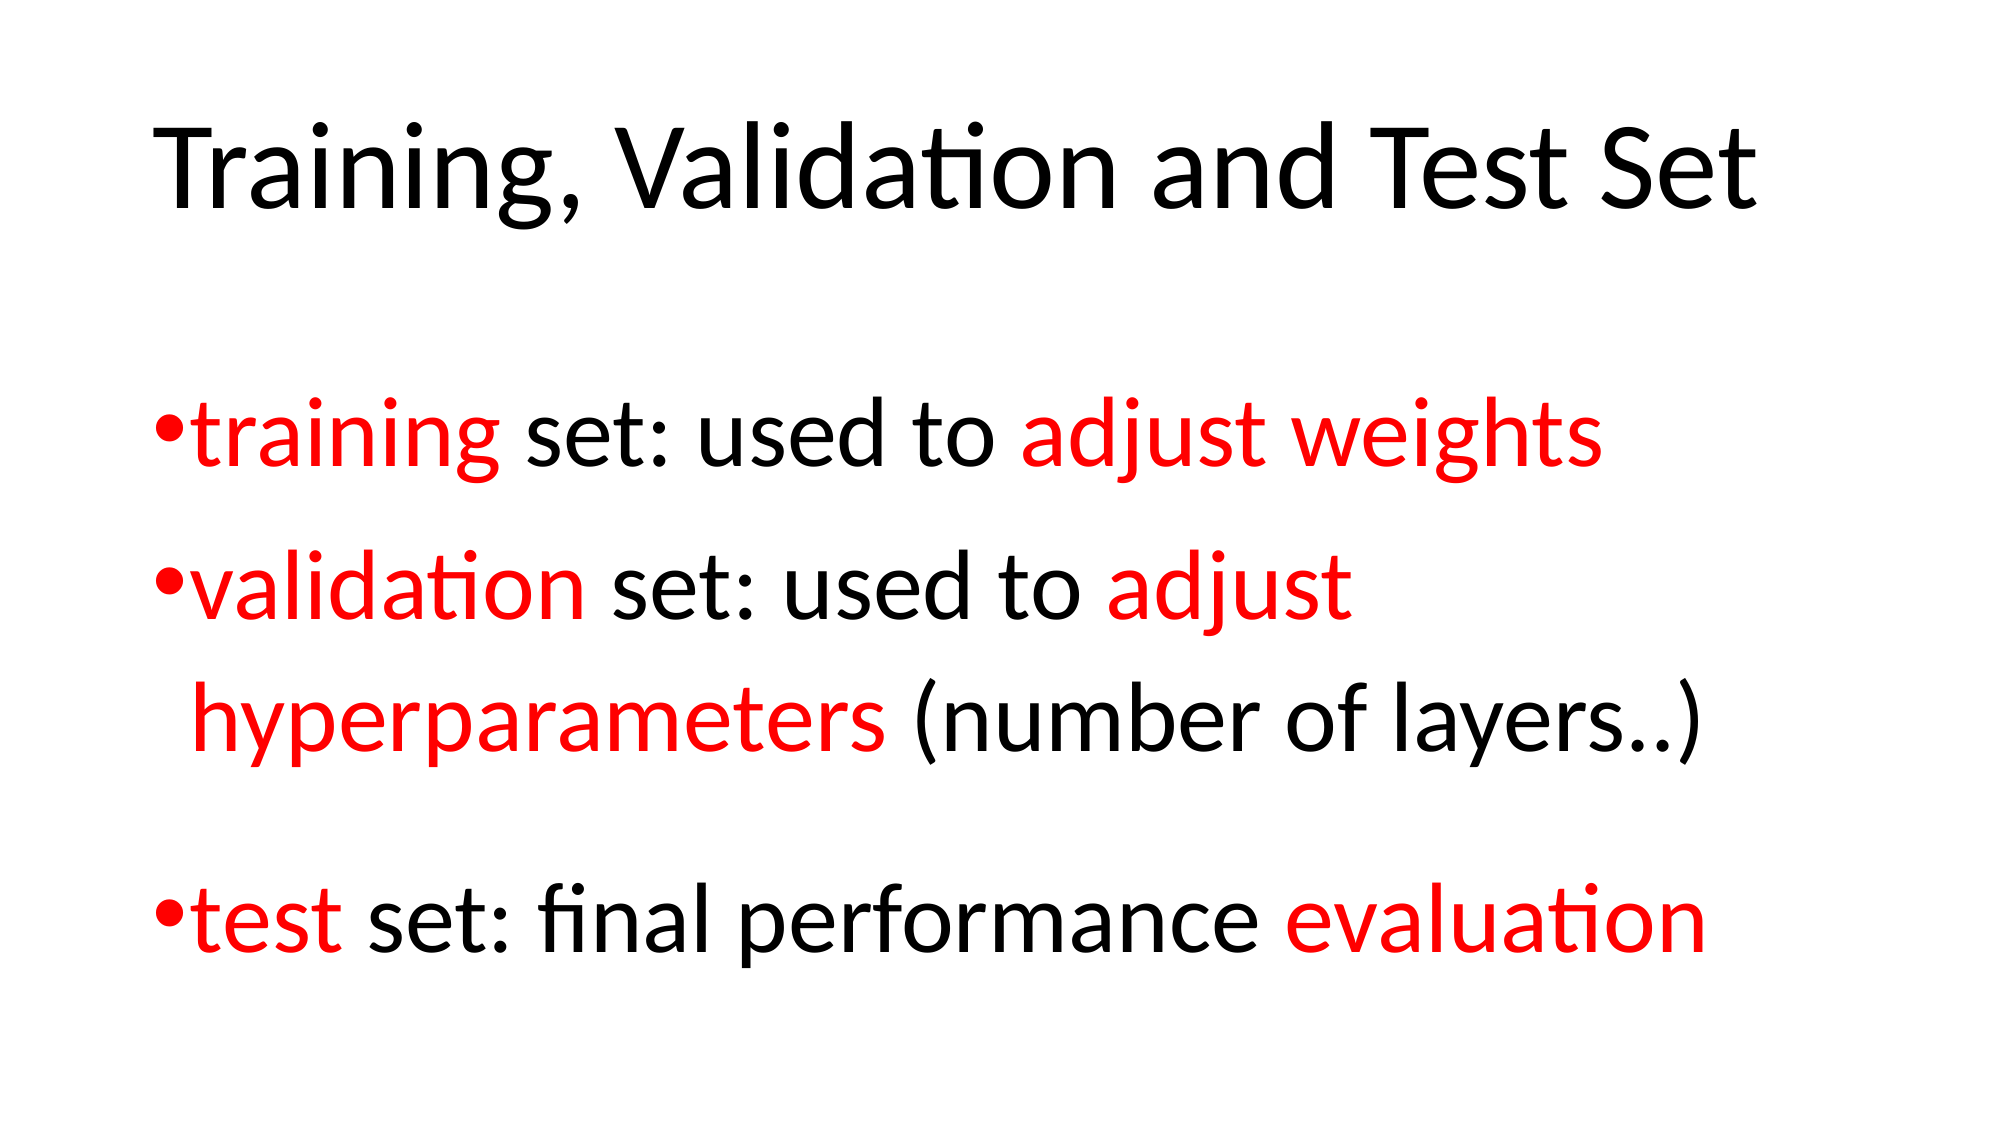

# Training, Validation and Test Set
training set: used to adjust weights
validation set: used to adjust hyperparameters (number of layers..)
test set: final performance evaluation